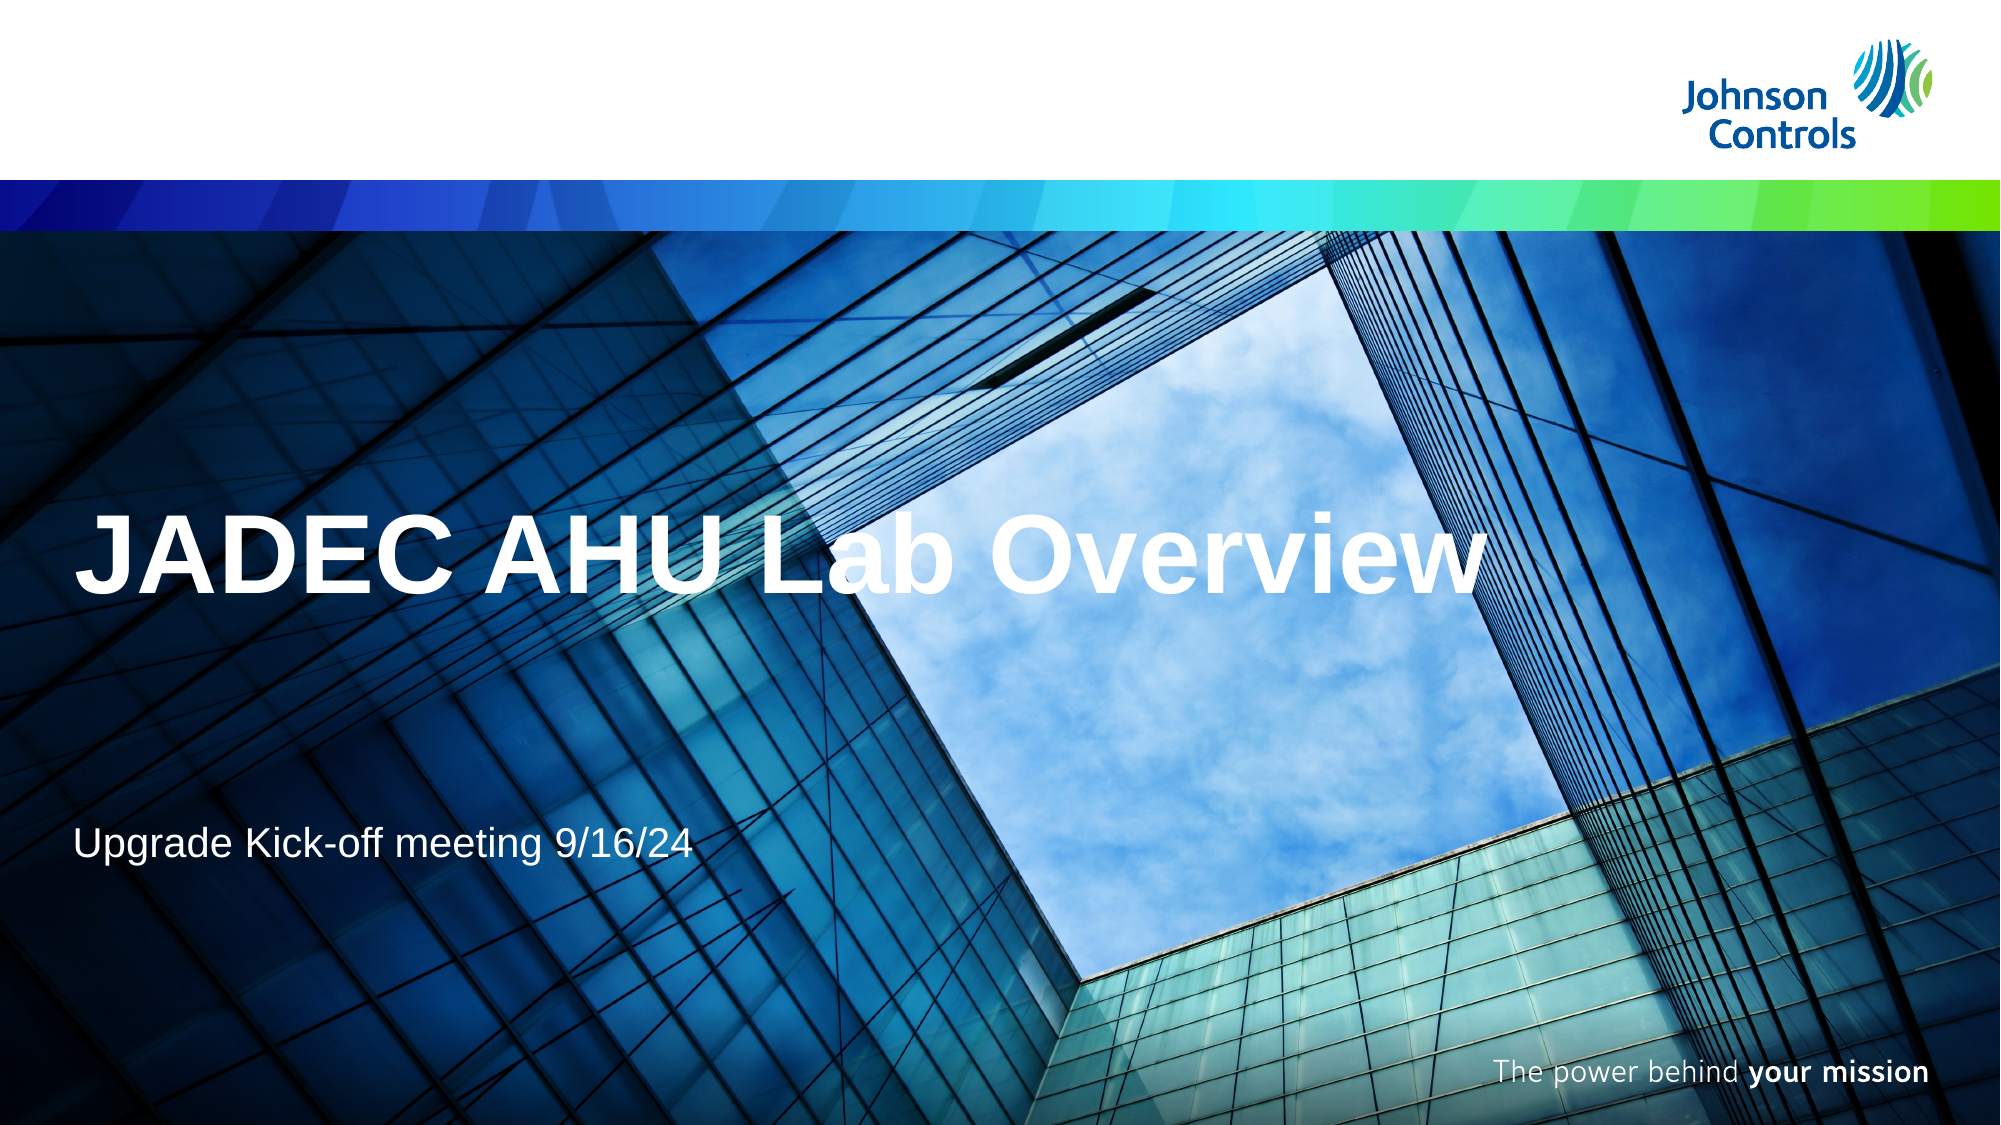

# JADEC AHU Lab Overview
Upgrade Kick-off meeting 9/16/24